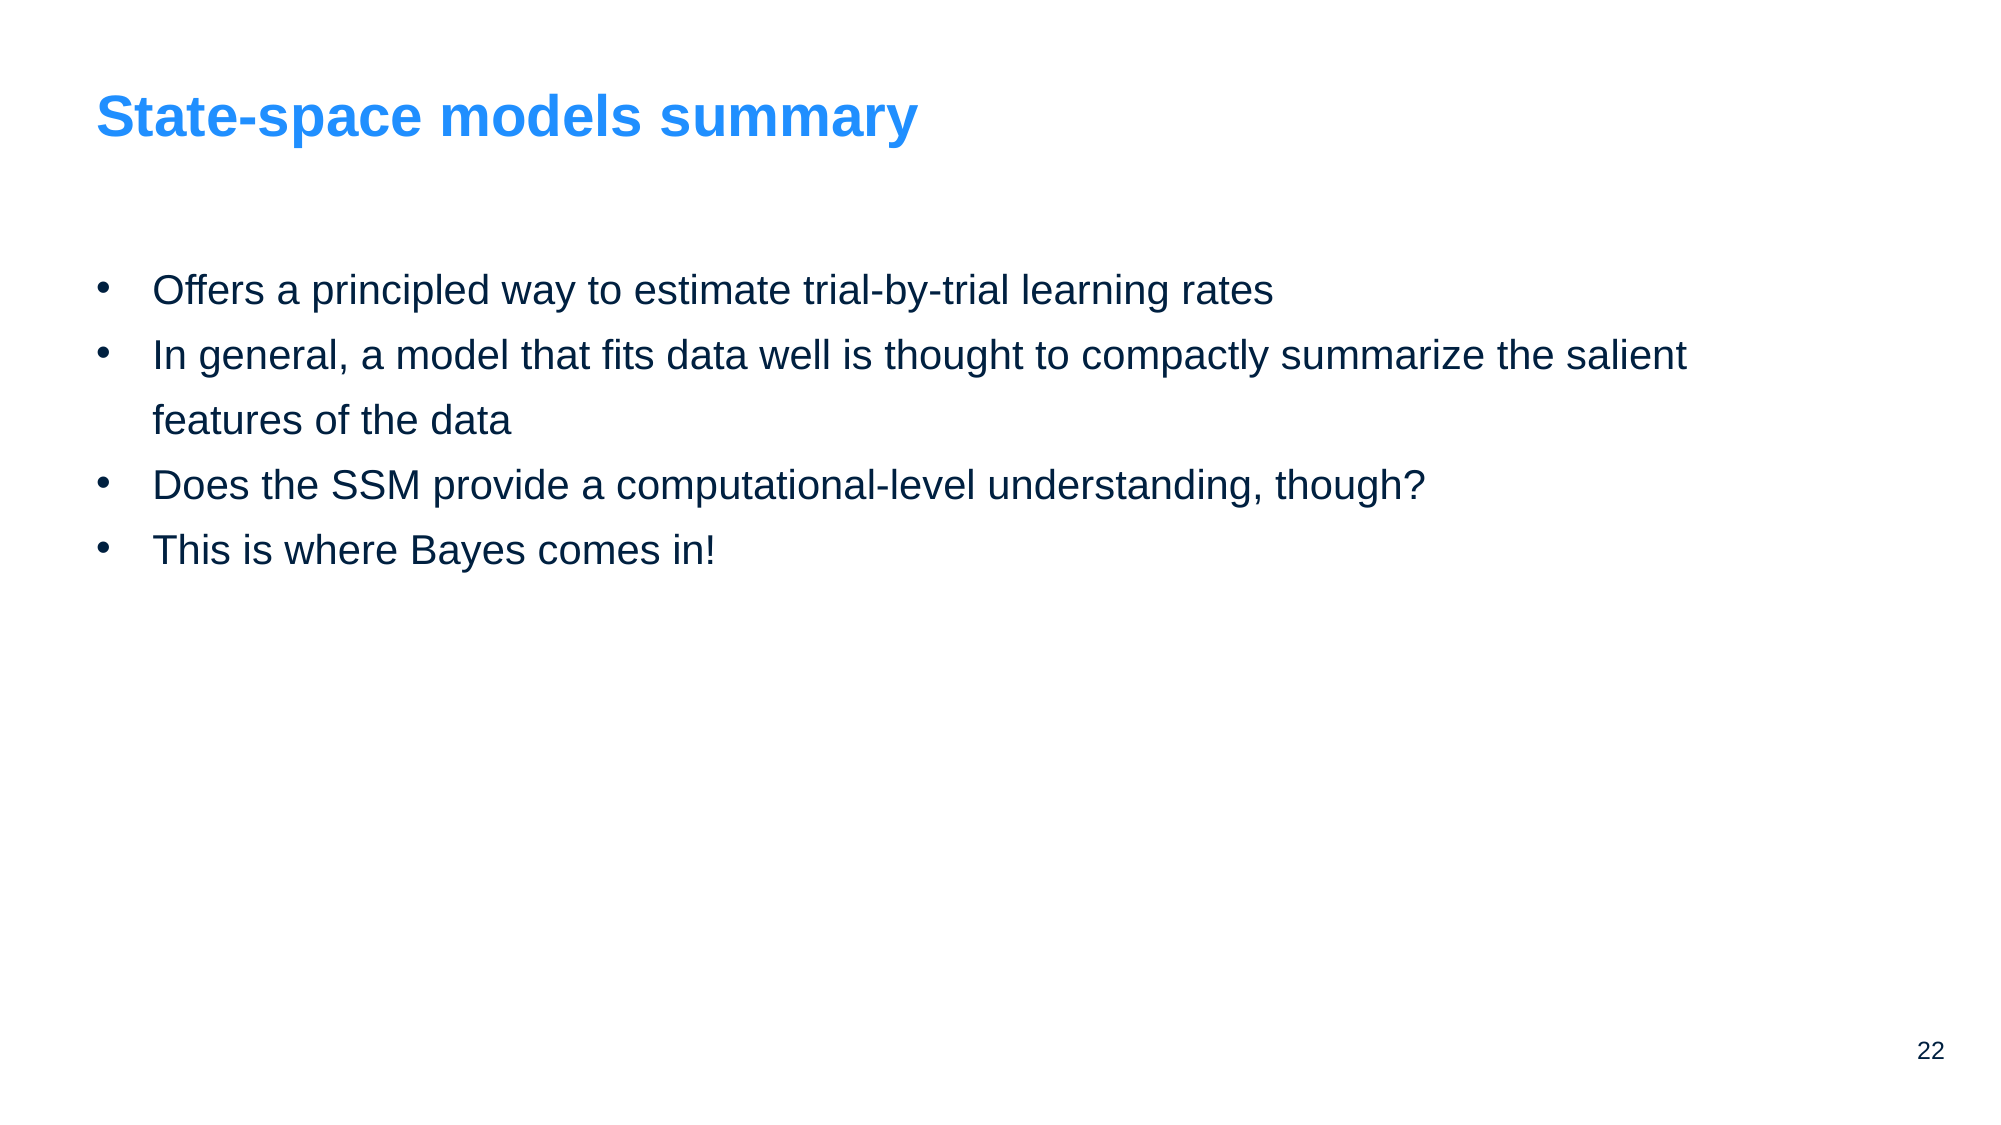

# State-space models summary
Offers a principled way to estimate trial-by-trial learning rates
In general, a model that fits data well is thought to compactly summarize the salient features of the data
Does the SSM provide a computational-level understanding, though?
This is where Bayes comes in!